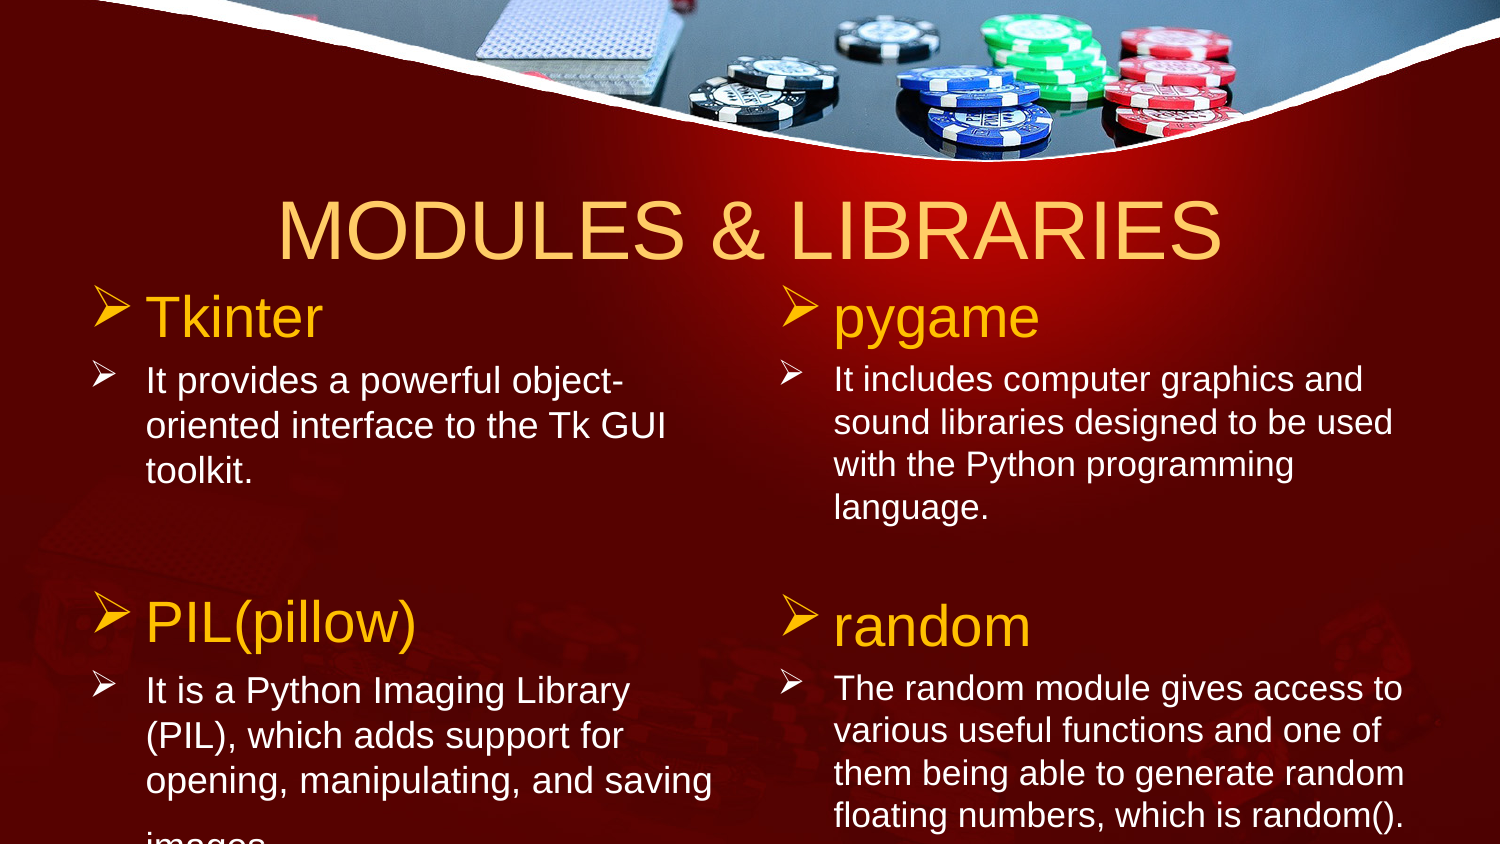

# MODULES & LIBRARIES
Tkinter
It provides a powerful object-oriented interface to the Tk GUI toolkit.

PIL(pillow)
It is a Python Imaging Library (PIL), which adds support for opening, manipulating, and saving images.

pygame
It includes computer graphics and sound libraries designed to be used with the Python programming language.

random
The random module gives access to various useful functions and one of them being able to generate random floating numbers, which is random().